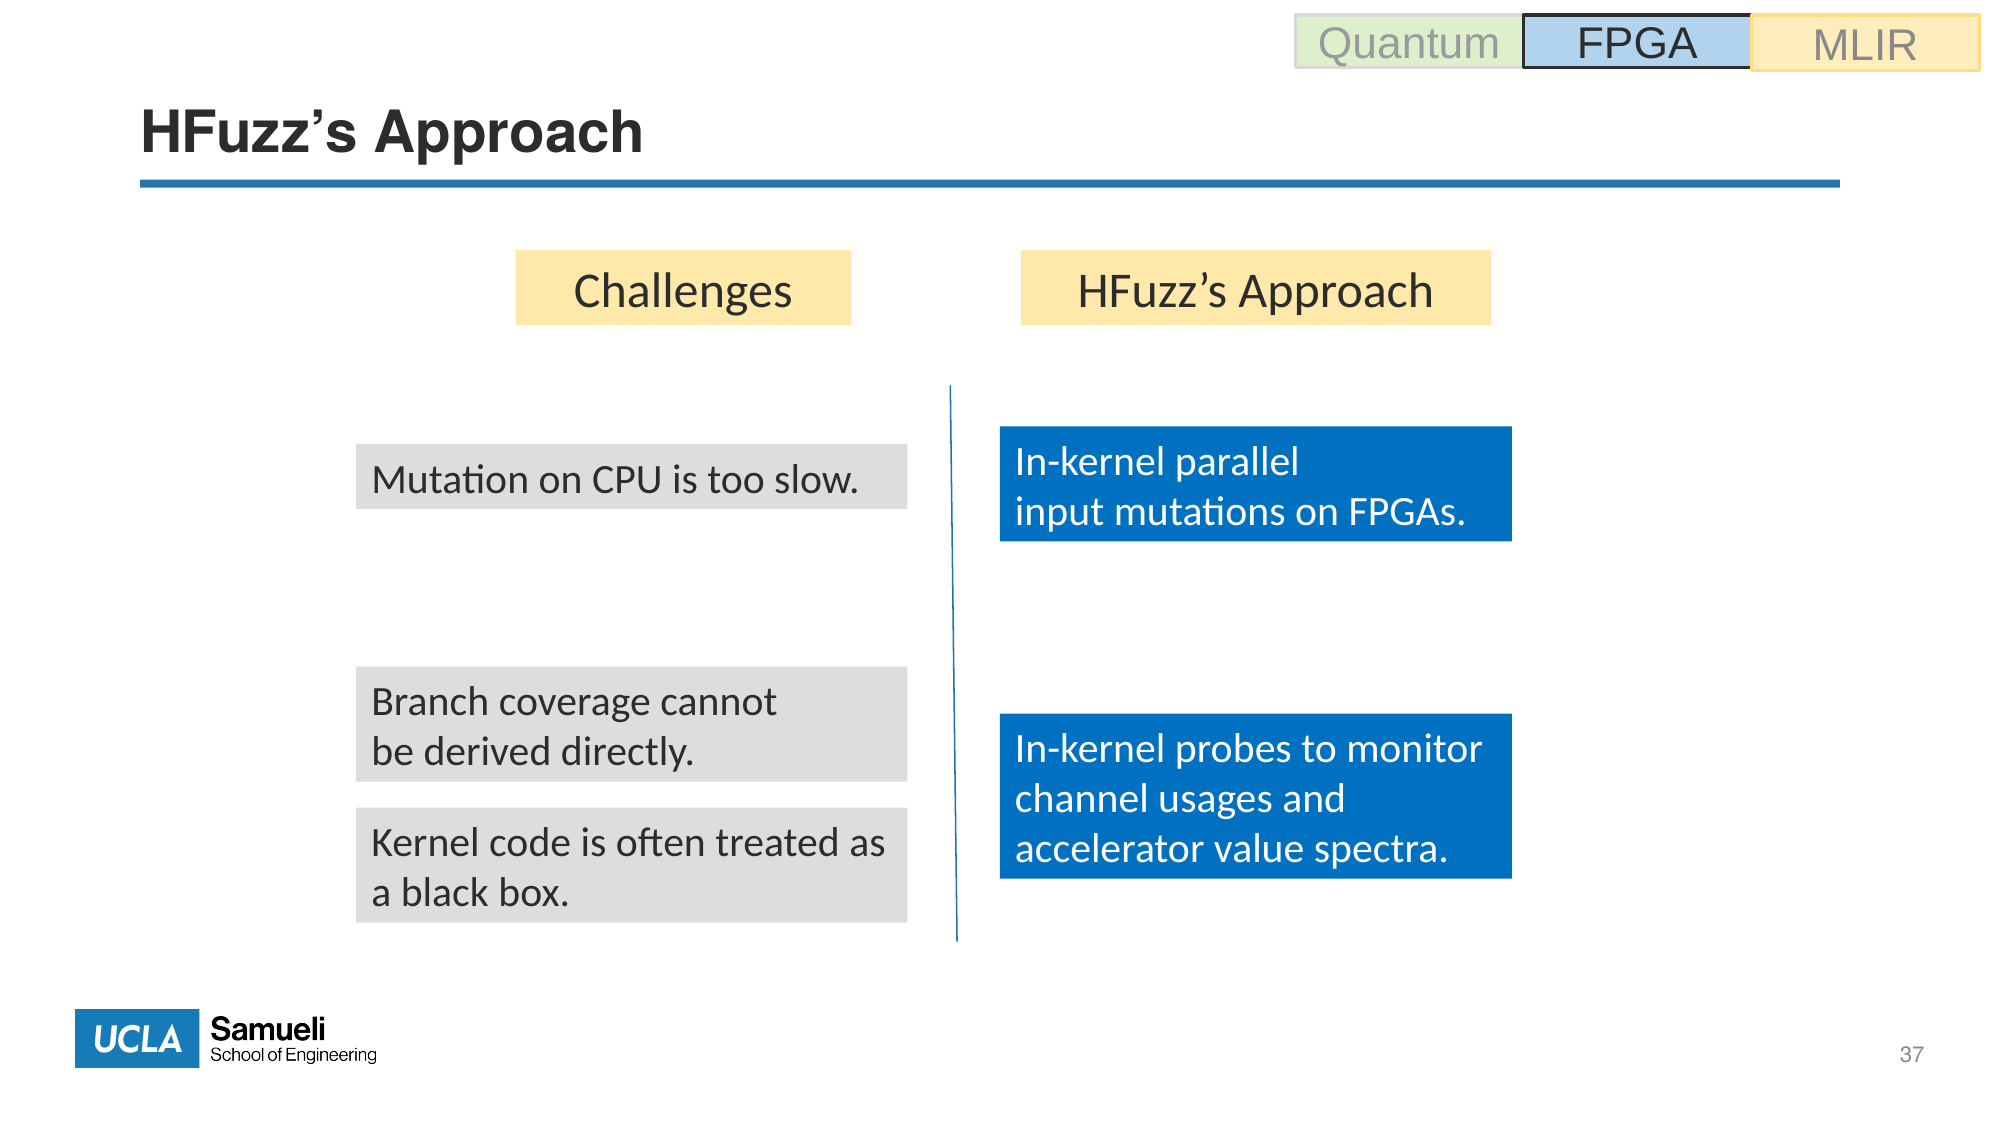

Quantum
FPGA
MLIR
# HFuzz’s Approach
HFuzz’s Approach
Challenges
In-kernel parallel
input mutations on FPGAs.
Mutation on CPU is too slow.

Branch coverage cannot be derived directly.
In-kernel probes to monitor channel usages and accelerator value spectra.
Kernel code is often treated as a black box.
37